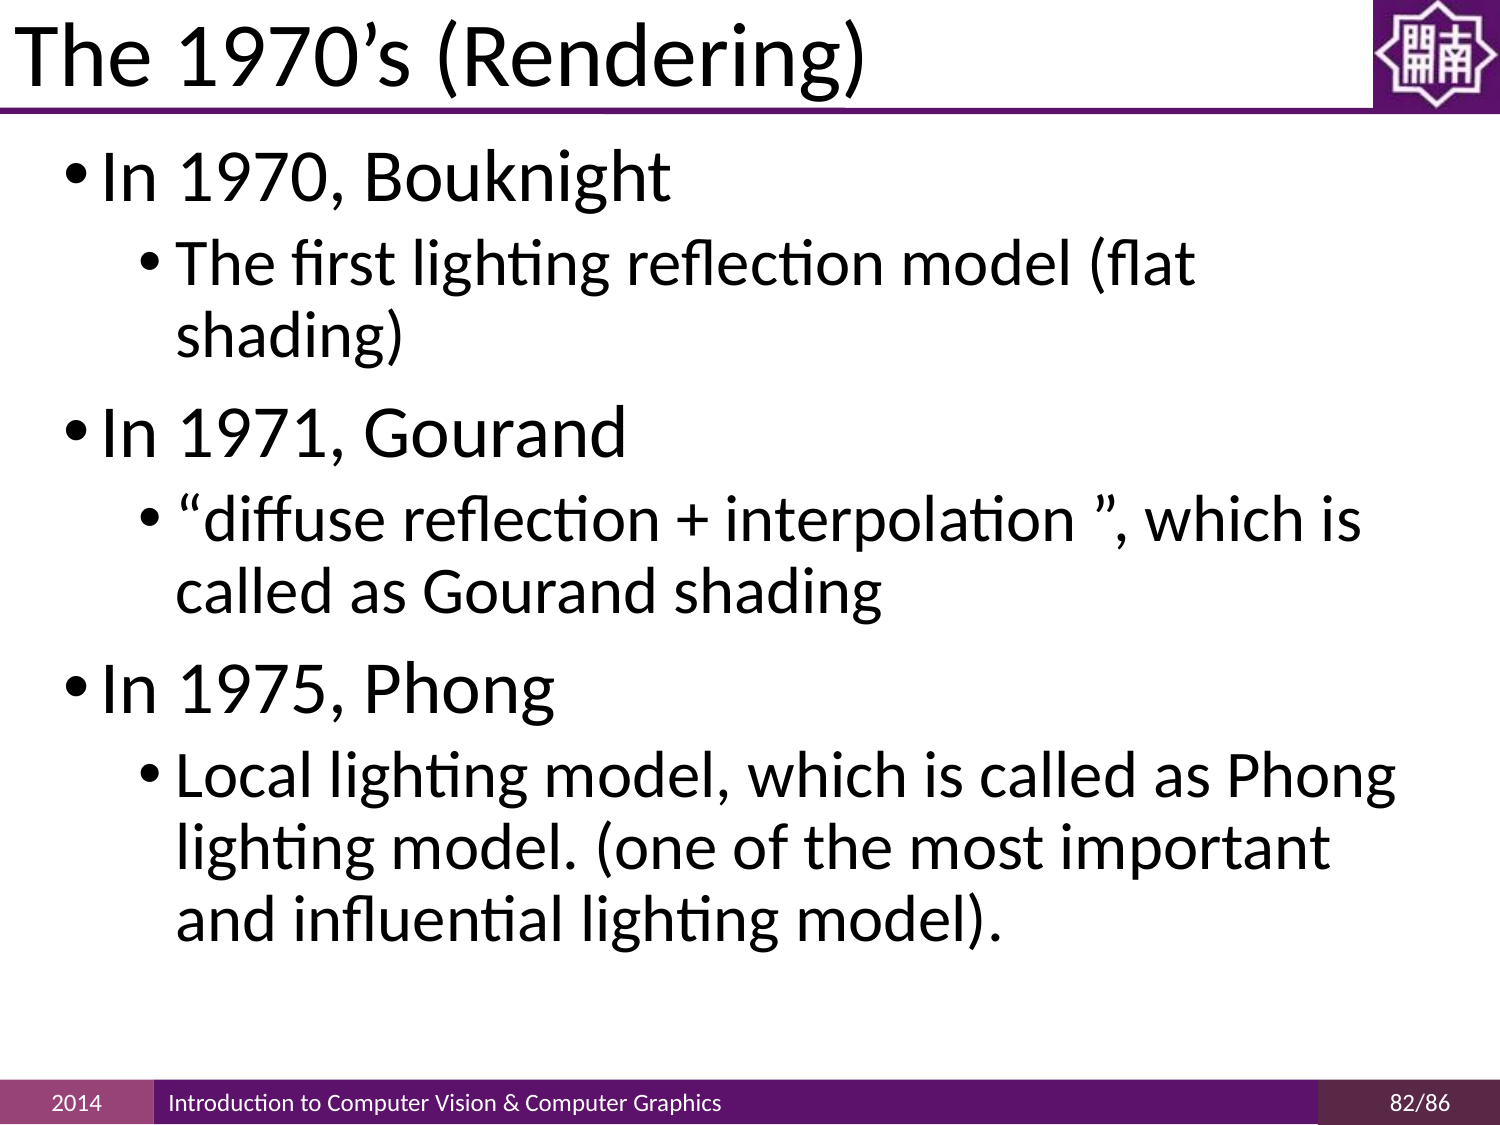

# The 1970’s (Rendering)
In 1970, Bouknight
The first lighting reflection model (flat shading)
In 1971, Gourand
“diffuse reflection + interpolation ”, which is called as Gourand shading
In 1975, Phong
Local lighting model, which is called as Phong lighting model. (one of the most important and influential lighting model).